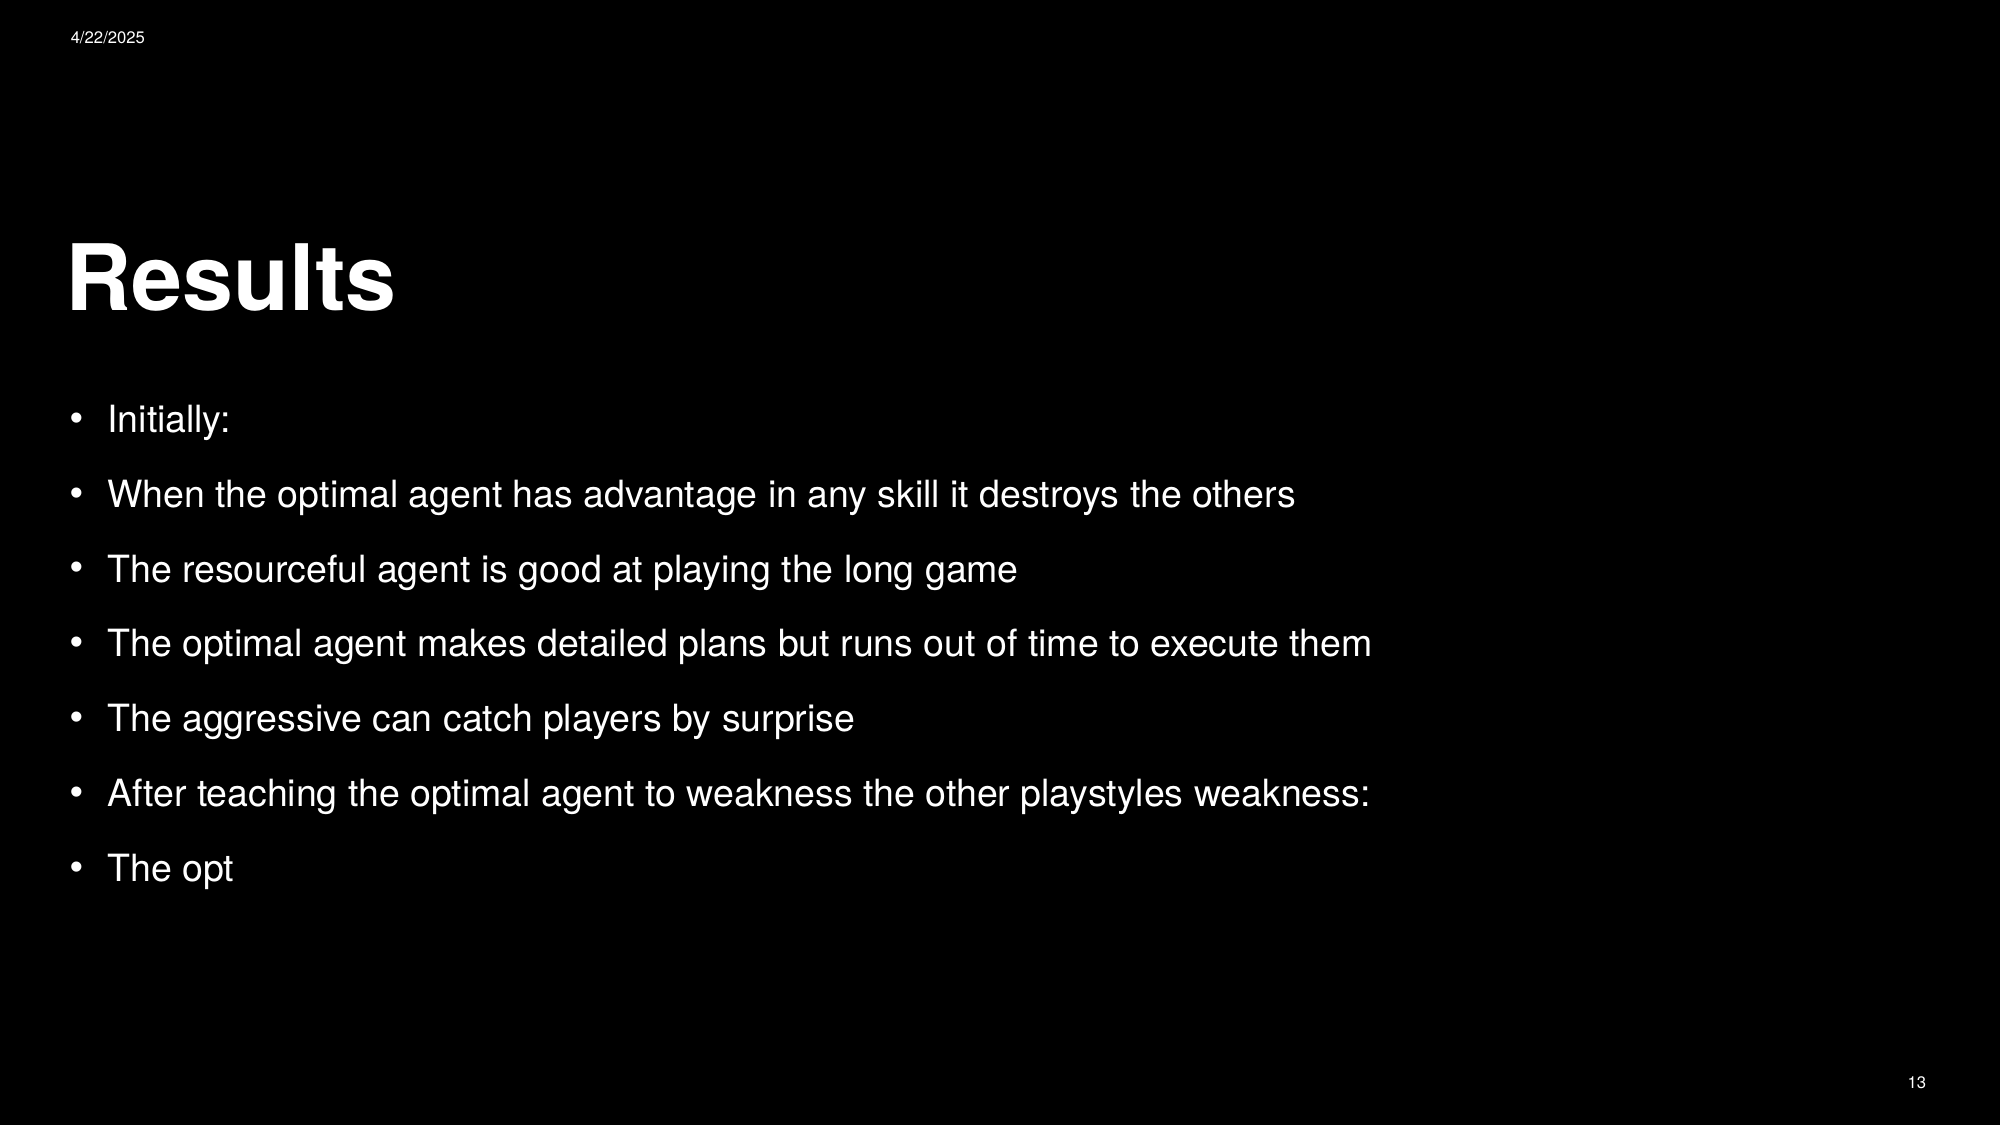

4/22/2025
# Results
Initially:
When the optimal agent has advantage in any skill it destroys the others
The resourceful agent is good at playing the long game
The optimal agent makes detailed plans but runs out of time to execute them
The aggressive can catch players by surprise
After teaching the optimal agent to weakness the other playstyles weakness:
The opt

13